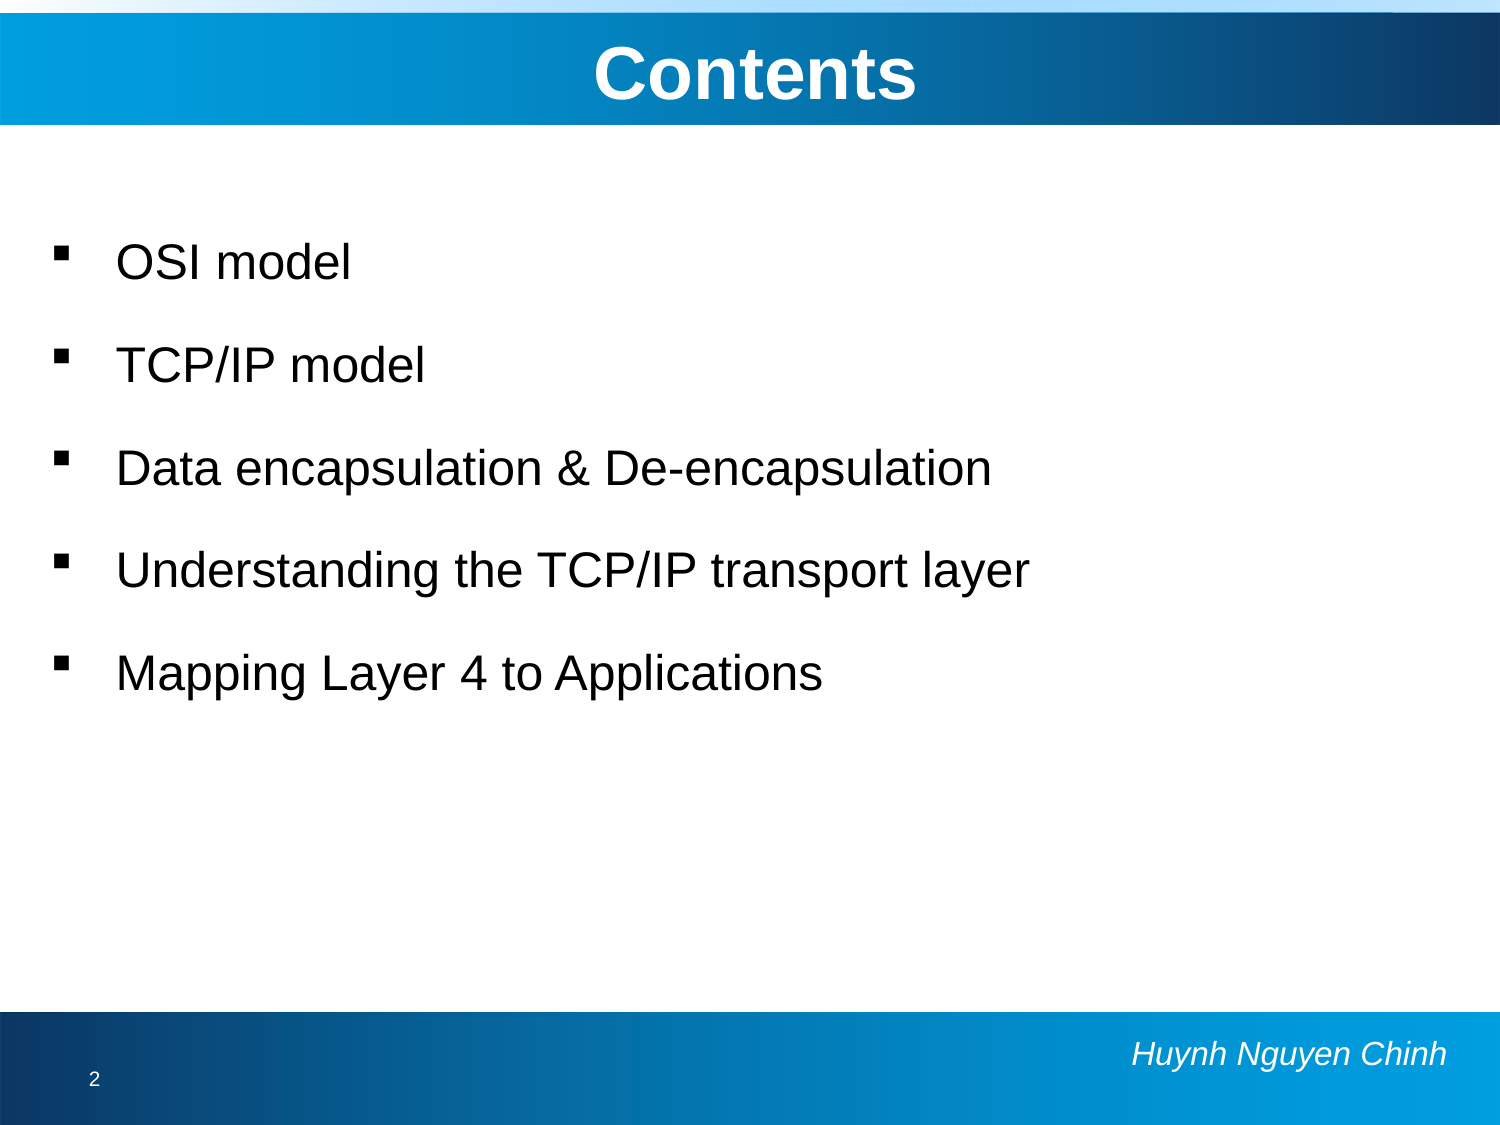

Contents
OSI model
TCP/IP model
Data encapsulation & De-encapsulation
Understanding the TCP/IP transport layer
Mapping Layer 4 to Applications